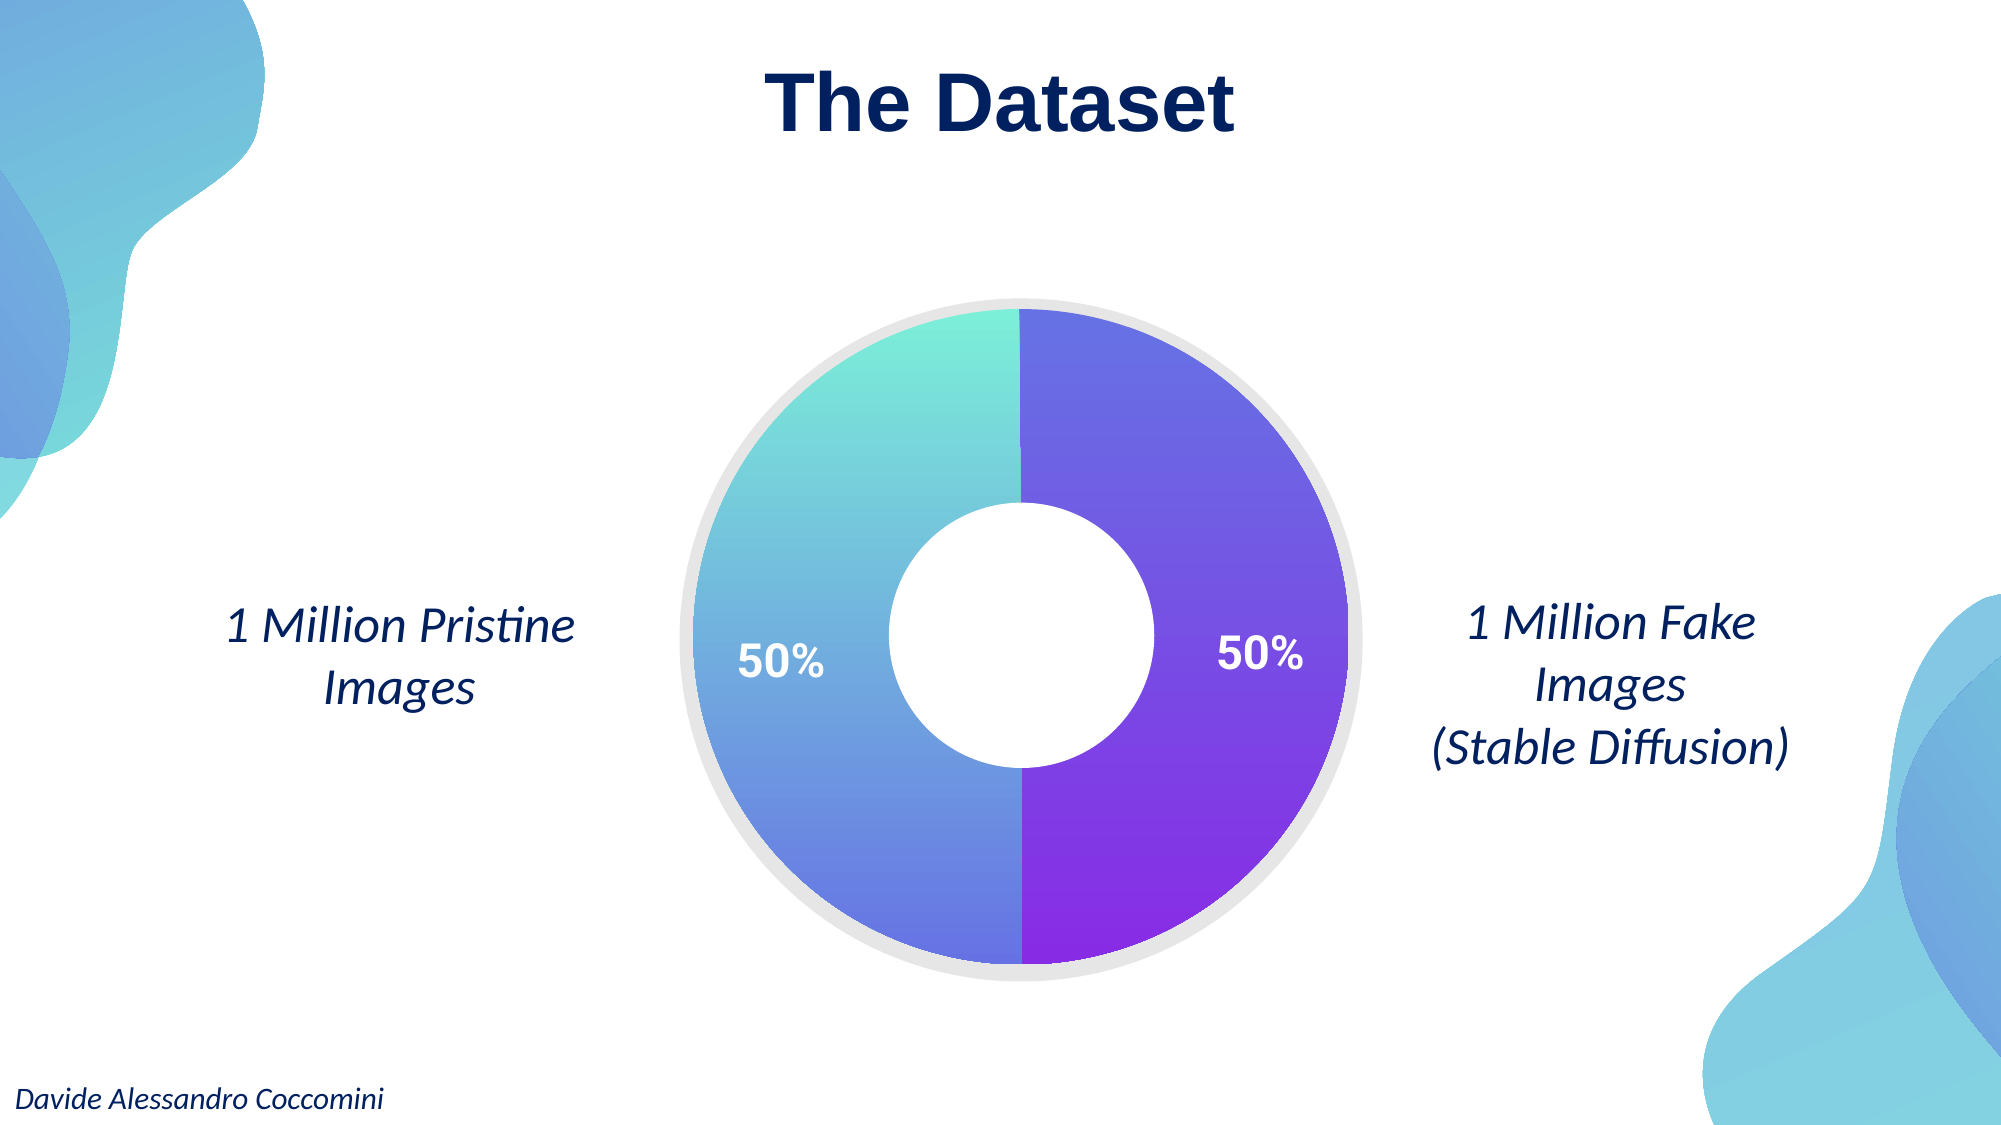

The Dataset

1 Million Fake
Images
(Stable Diffusion)
1 Million Pristine Images
50%
50%
Davide Alessandro Coccomini